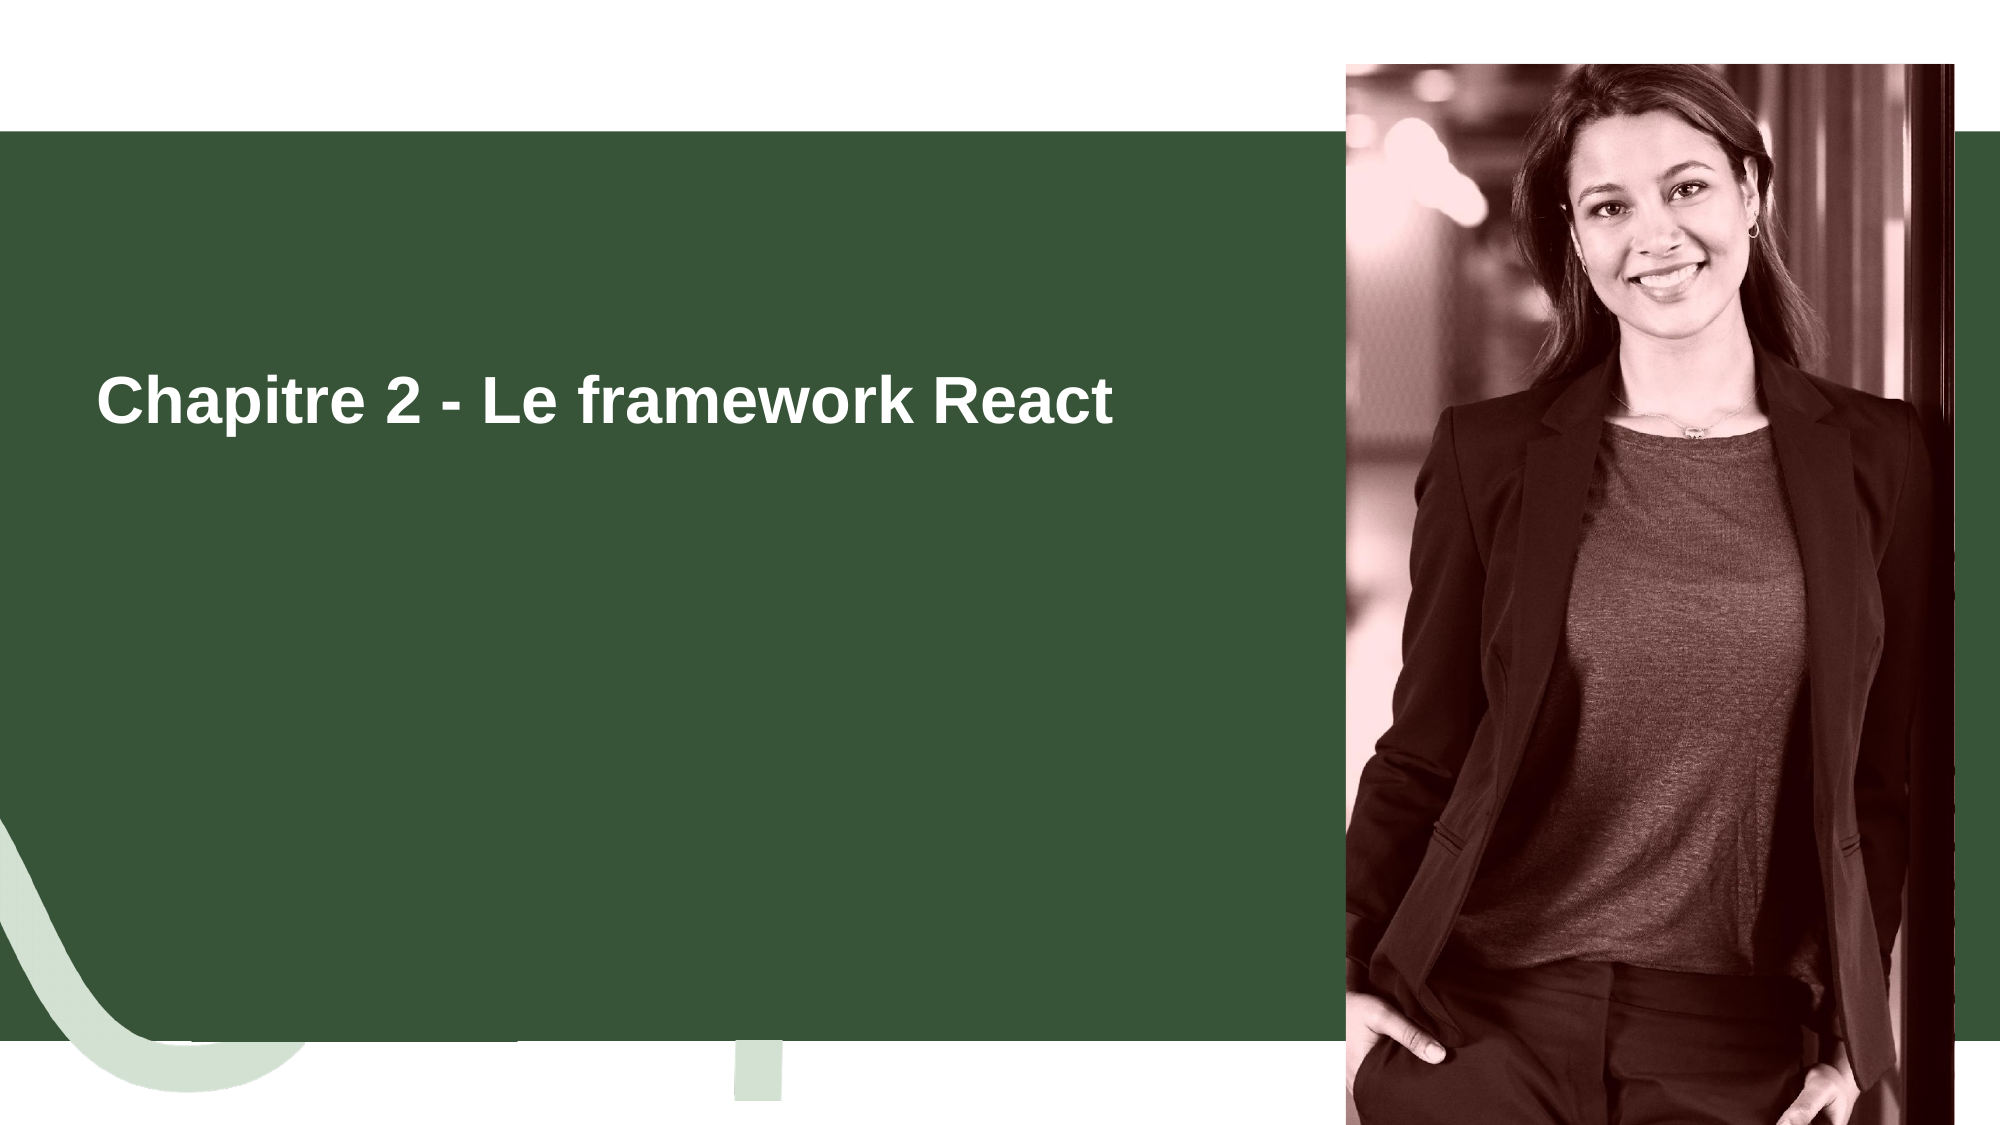

# Chapitre 2 - Le framework React